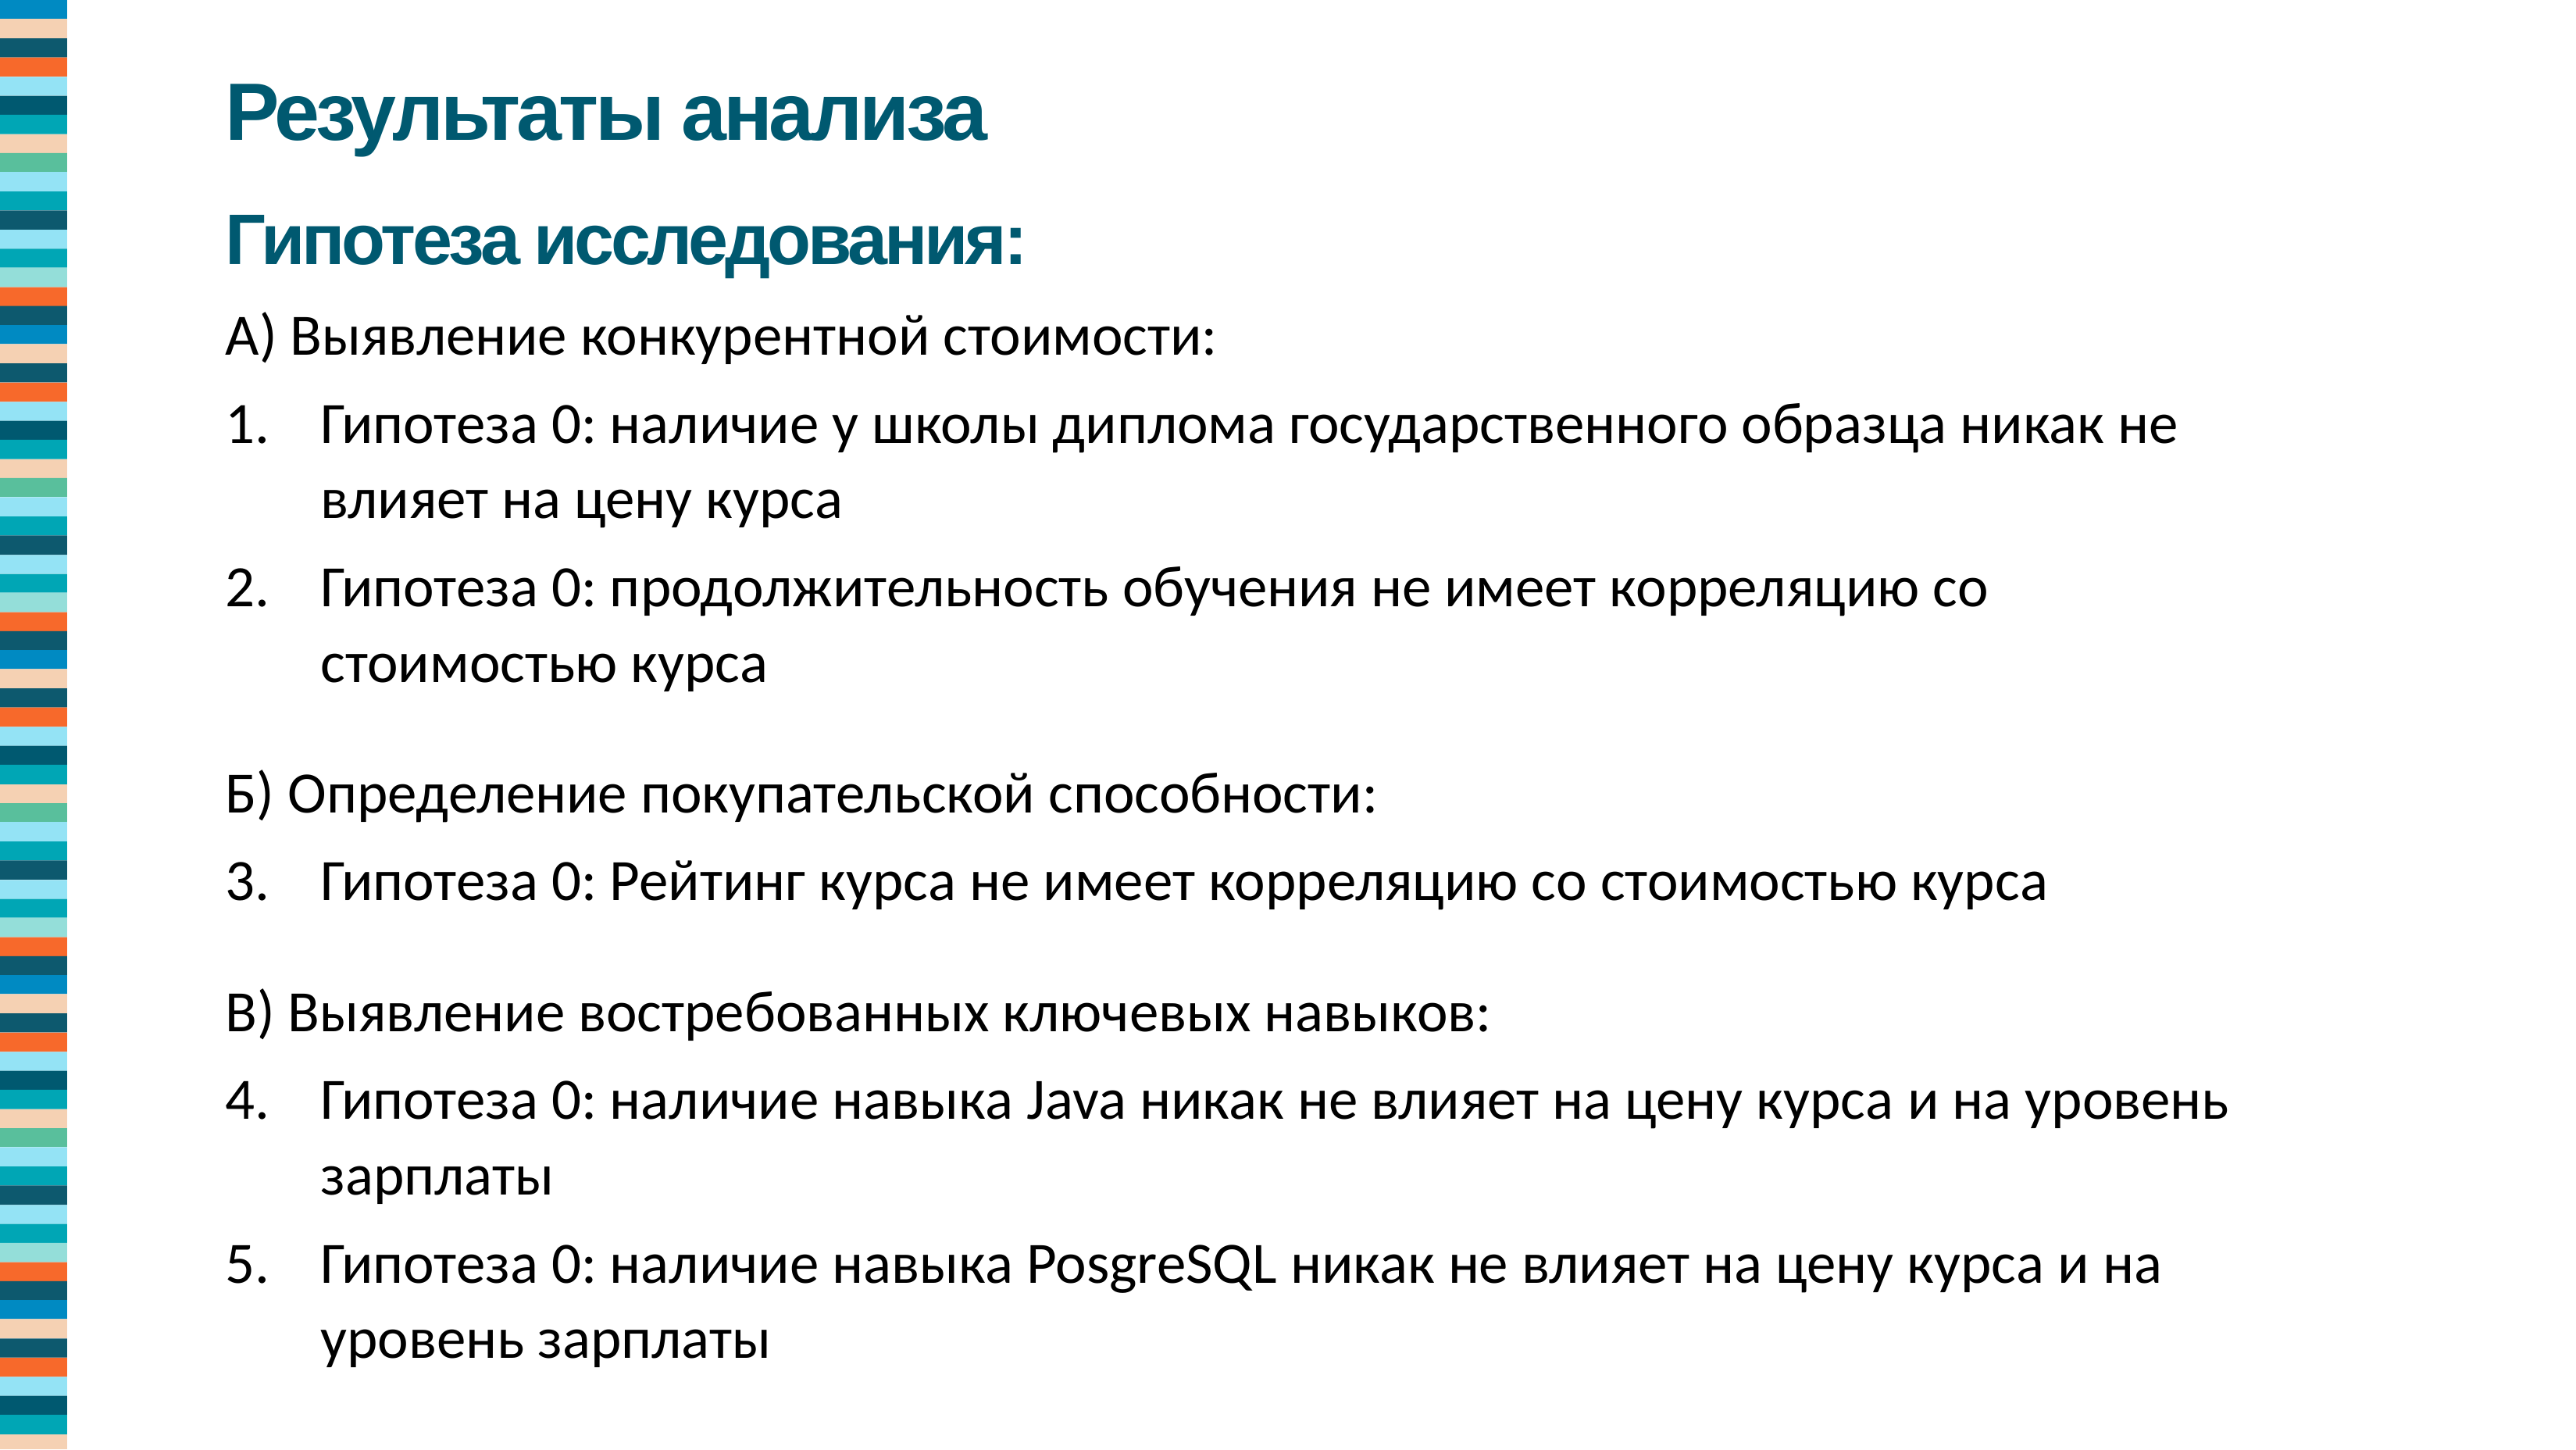

Результаты анализа
Гипотеза исследования:
A) Выявление конкурентной стоимости:
Гипотеза 0: наличие у школы диплома государственного образца никак не влияет на цену курса
Гипотеза 0: продолжительность обучения не имеет корреляцию со стоимостью курса

Б) Определение покупательской способности:
Гипотеза 0: Рейтинг курса не имеет корреляцию со стоимостью курса

В) Выявление востребованных ключевых навыков:
Гипотеза 0: наличие навыка Java никак не влияет на цену курса и на уровень зарплаты
Гипотеза 0: наличие навыка PosgreSQL никак не влияет на цену курса и на уровень зарплаты